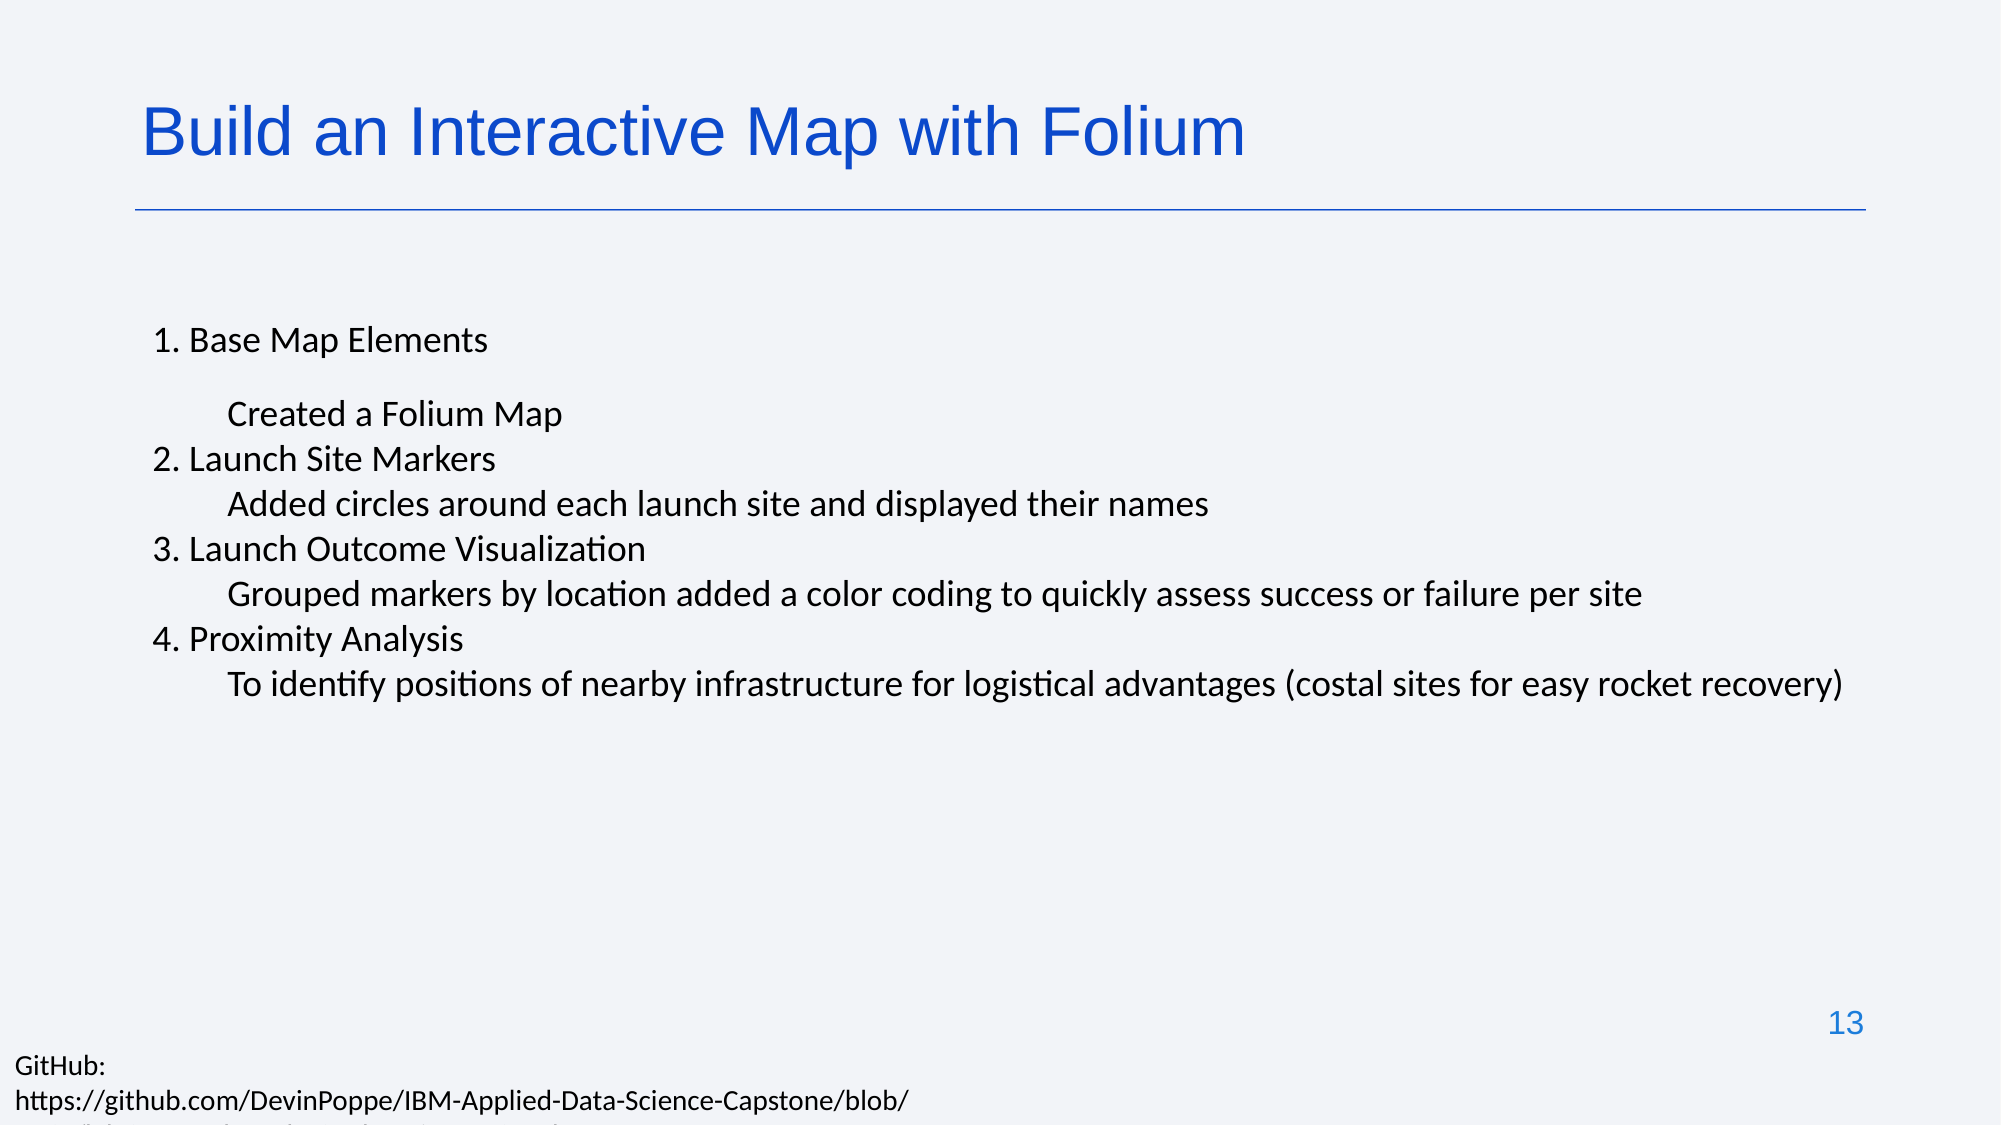

Build an Interactive Map with Folium
1. Base Map Elements
Created a Folium Map
2. Launch Site Markers
Added circles around each launch site and displayed their names
3. Launch Outcome Visualization
Grouped markers by location added a color coding to quickly assess success or failure per site
4. Proximity Analysis
To identify positions of nearby infrastructure for logistical advantages (costal sites for easy rocket recovery)
13
GitHub: https://github.com/DevinPoppe/IBM-Applied-Data-Science-Capstone/blob/main/lab-jupyter-launch-site-location-v2.ipynb